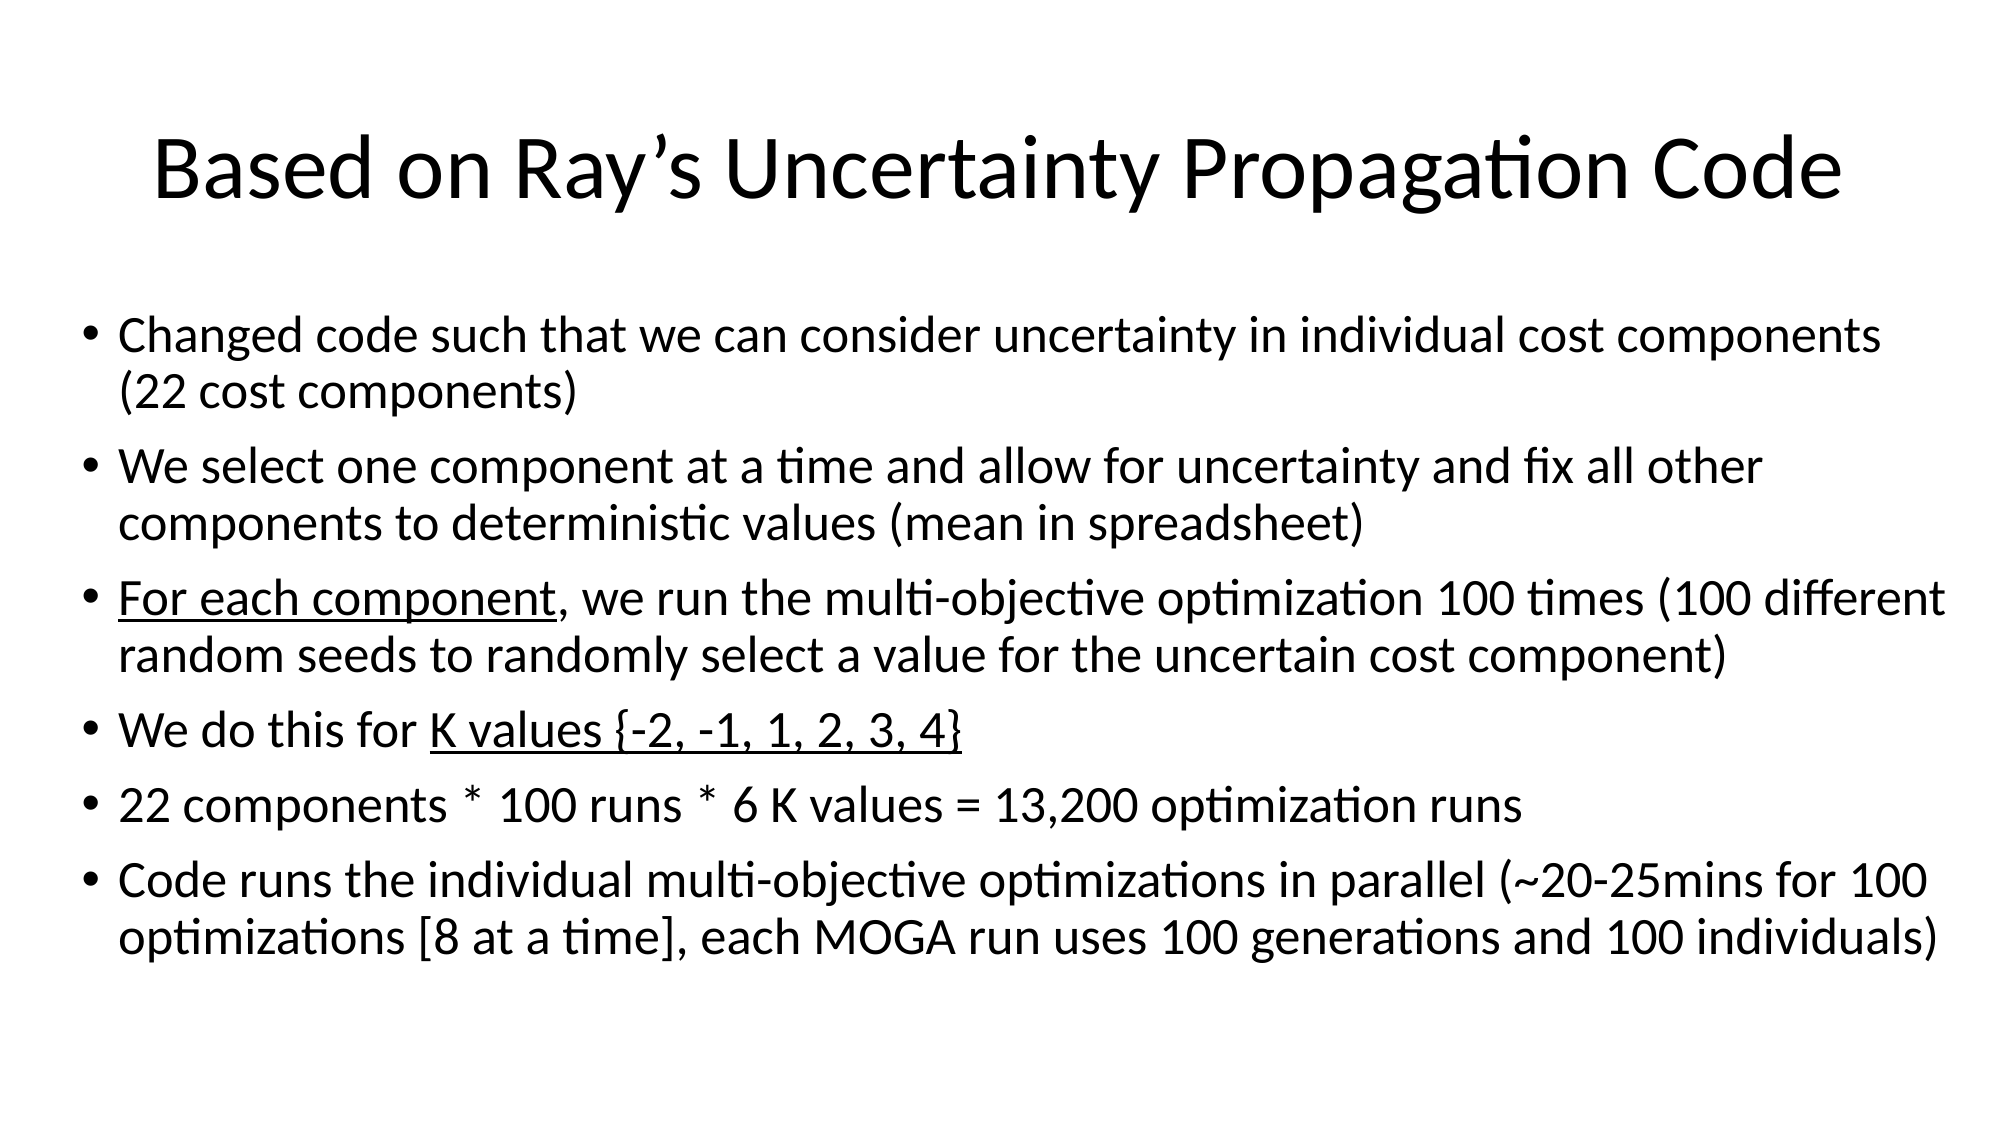

# Based on Ray’s Uncertainty Propagation Code
Changed code such that we can consider uncertainty in individual cost components (22 cost components)
We select one component at a time and allow for uncertainty and fix all other components to deterministic values (mean in spreadsheet)
For each component, we run the multi-objective optimization 100 times (100 different random seeds to randomly select a value for the uncertain cost component)
We do this for K values {-2, -1, 1, 2, 3, 4}
22 components * 100 runs * 6 K values = 13,200 optimization runs
Code runs the individual multi-objective optimizations in parallel (~20-25mins for 100 optimizations [8 at a time], each MOGA run uses 100 generations and 100 individuals)